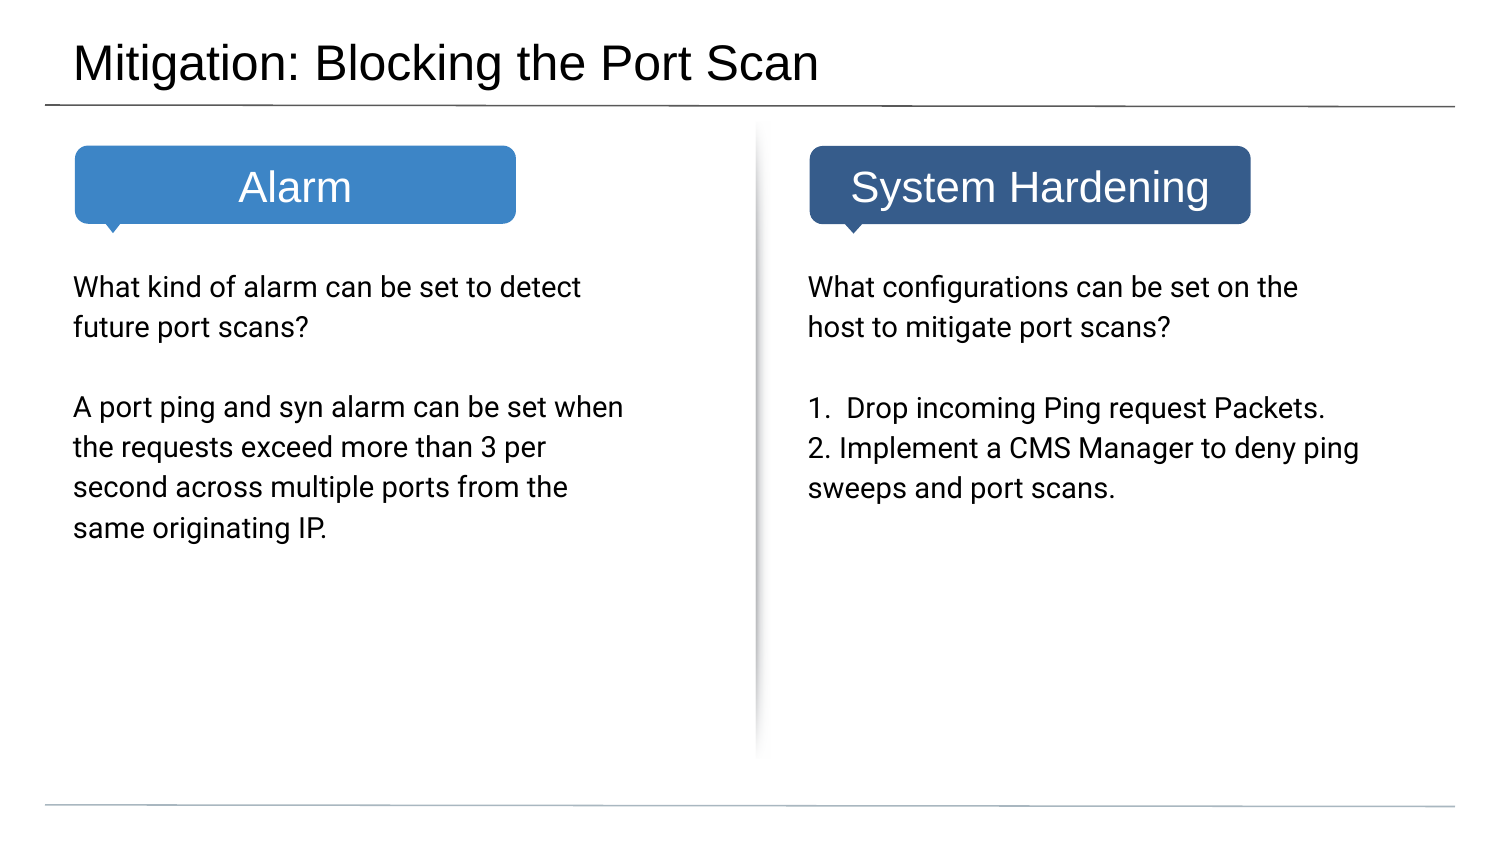

# Mitigation: Blocking the Port Scan
What kind of alarm can be set to detect future port scans?

A port ping and syn alarm can be set when the requests exceed more than 3 per second across multiple ports from the same originating IP.
What configurations can be set on the host to mitigate port scans?

1.  Drop incoming Ping request Packets.
2. Implement a CMS Manager to deny ping sweeps and port scans.